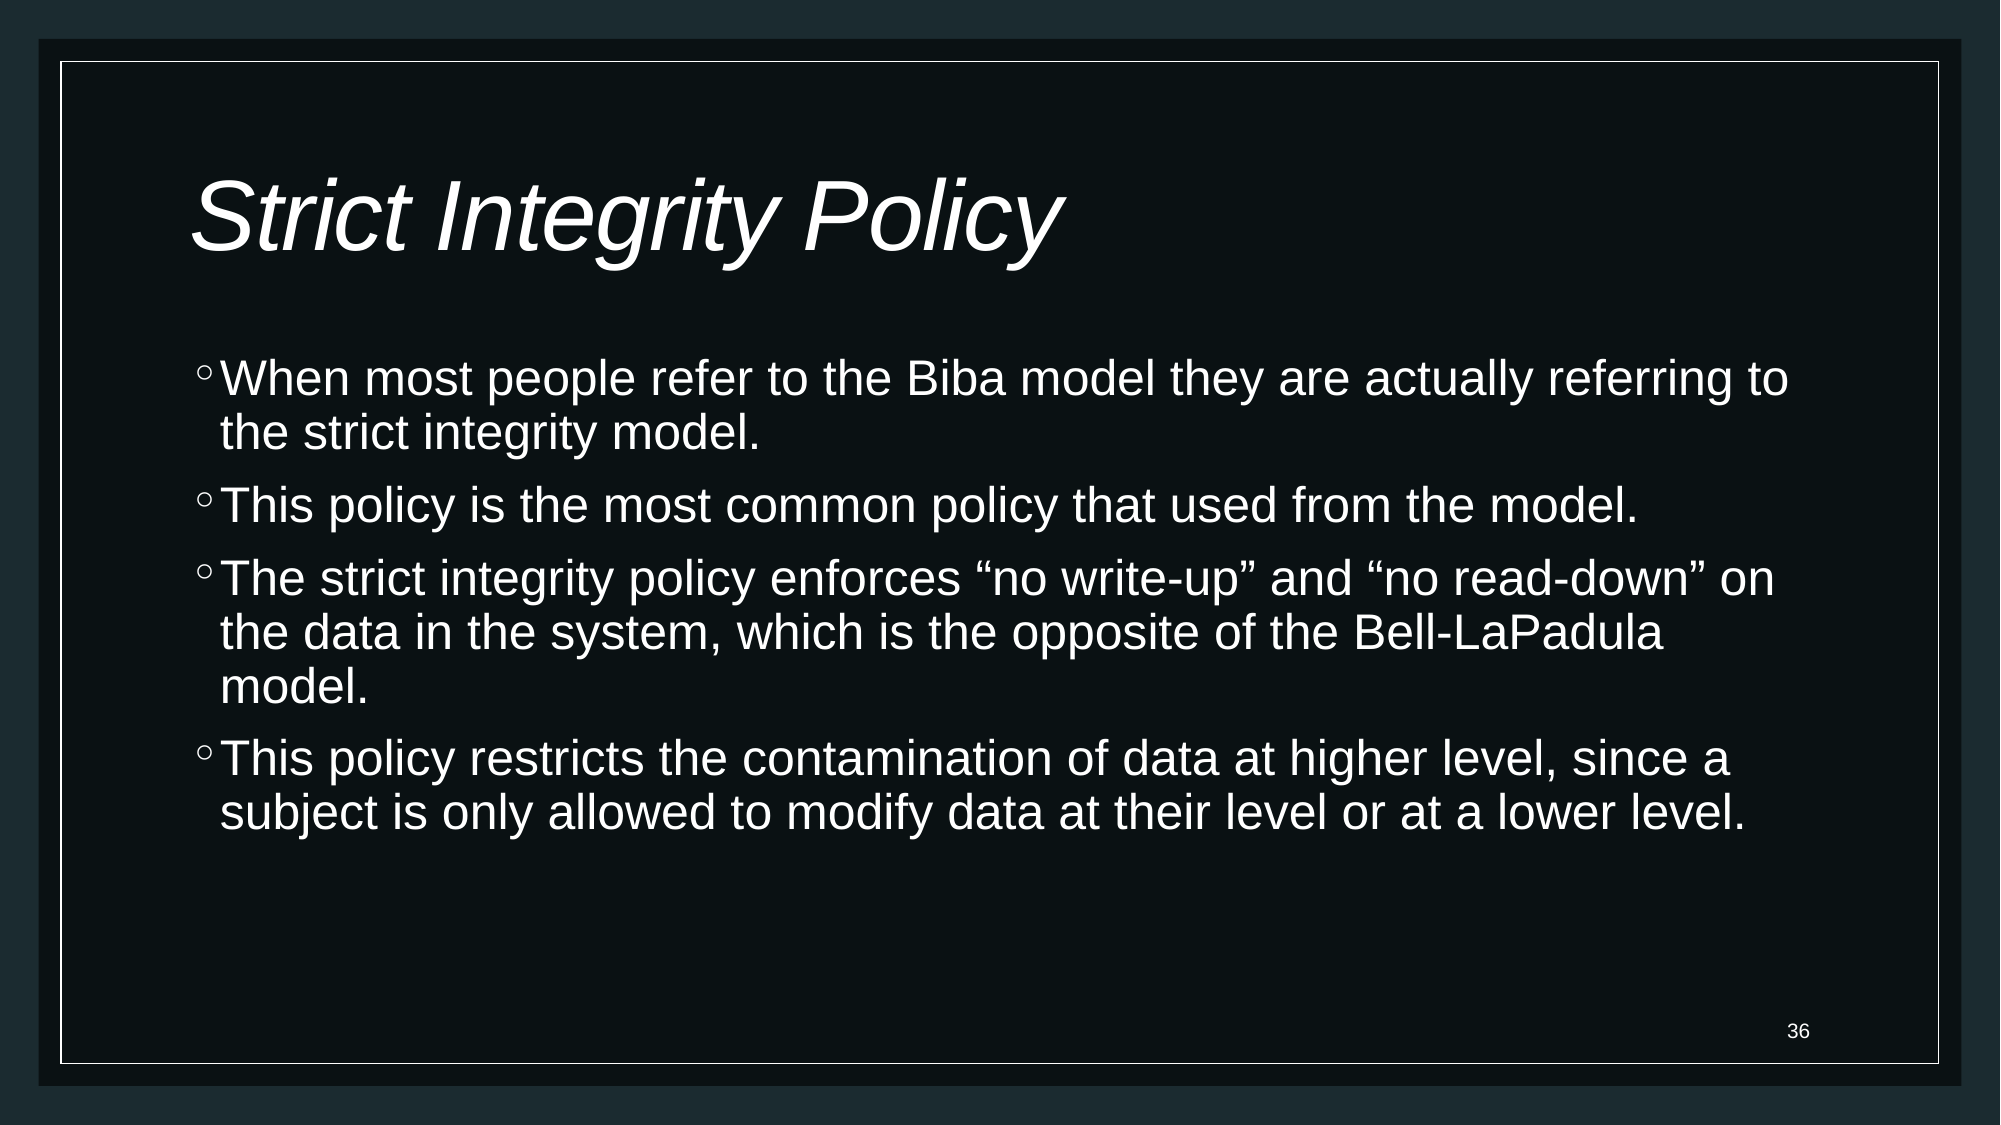

# Strict Integrity Policy
When most people refer to the Biba model they are actually referring to the strict integrity model.
This policy is the most common policy that used from the model.
The strict integrity policy enforces “no write-up” and “no read-down” on the data in the system, which is the opposite of the Bell-LaPadula model.
This policy restricts the contamination of data at higher level, since a subject is only allowed to modify data at their level or at a lower level.
36